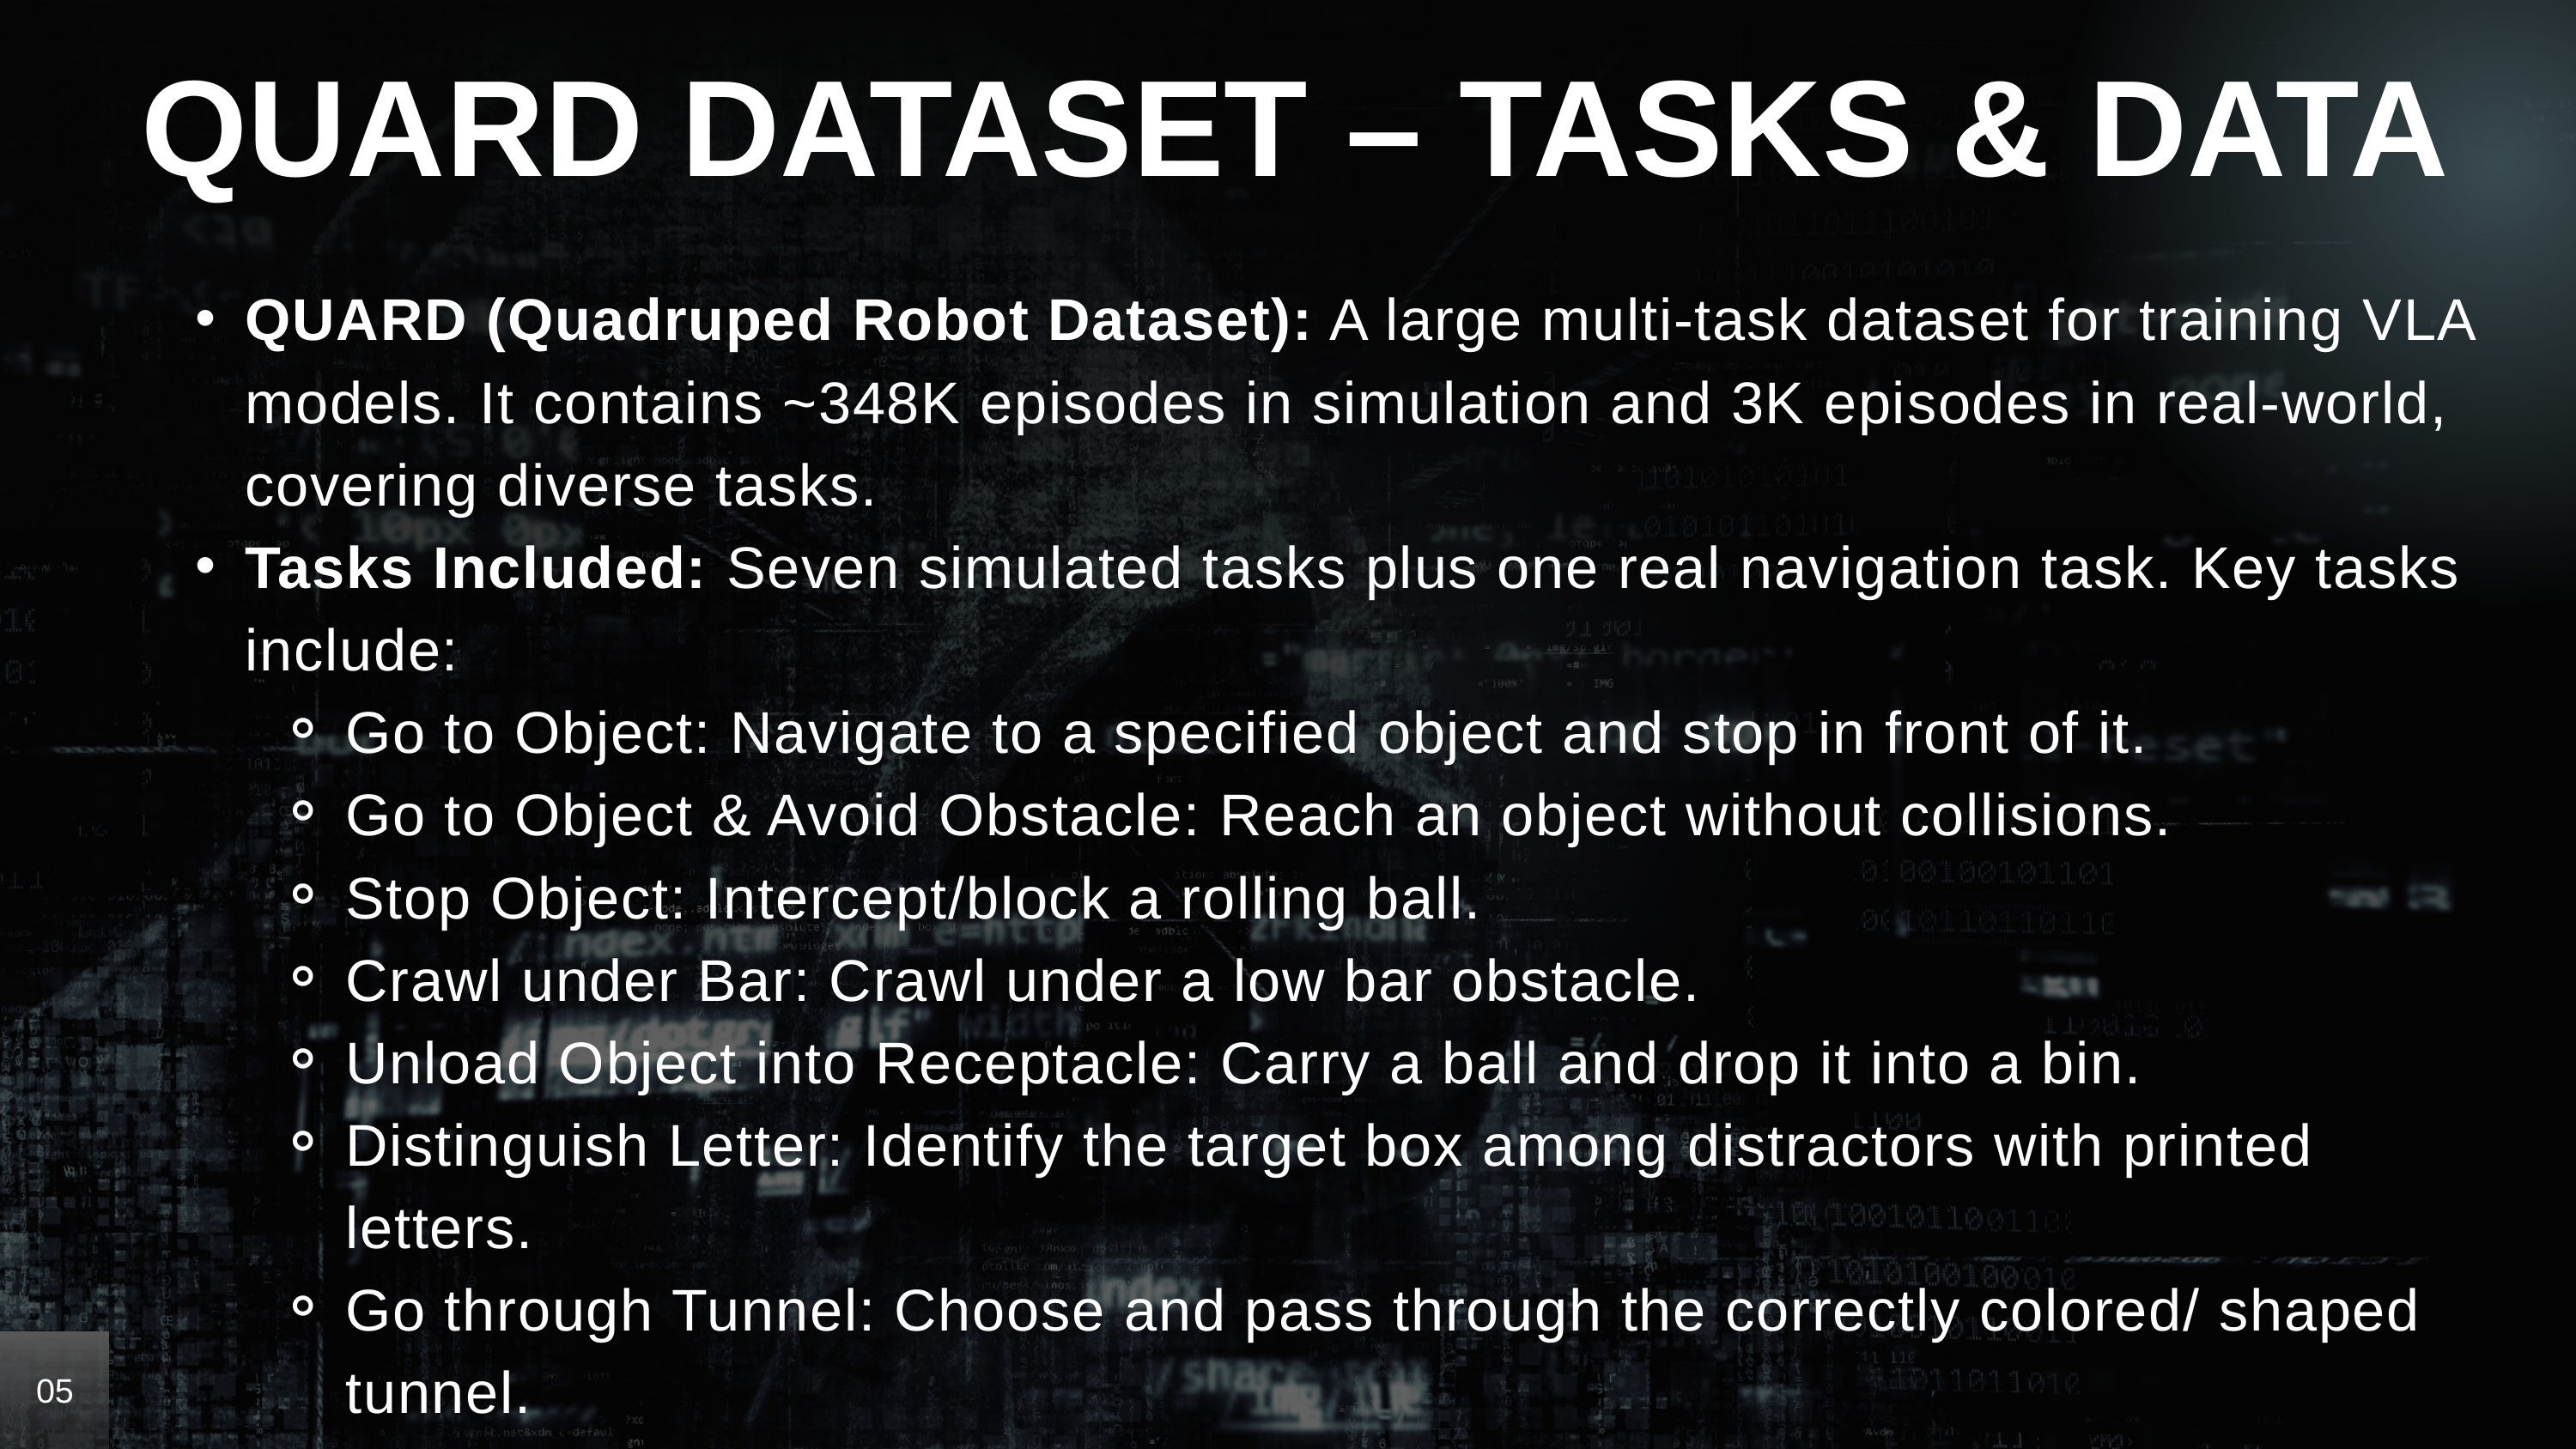

QUARD DATASET – TASKS & DATA
QUARD (Quadruped Robot Dataset): A large multi-task dataset for training VLA models. It contains ~348K episodes in simulation and 3K episodes in real-world, covering diverse tasks.
Tasks Included: Seven simulated tasks plus one real navigation task. Key tasks include:
Go to Object: Navigate to a specified object and stop in front of it.
Go to Object & Avoid Obstacle: Reach an object without collisions.
Stop Object: Intercept/block a rolling ball.
Crawl under Bar: Crawl under a low bar obstacle.
Unload Object into Receptacle: Carry a ball and drop it into a bin.
Distinguish Letter: Identify the target box among distractors with printed letters.
Go through Tunnel: Choose and pass through the correctly colored/ shaped tunnel.

05